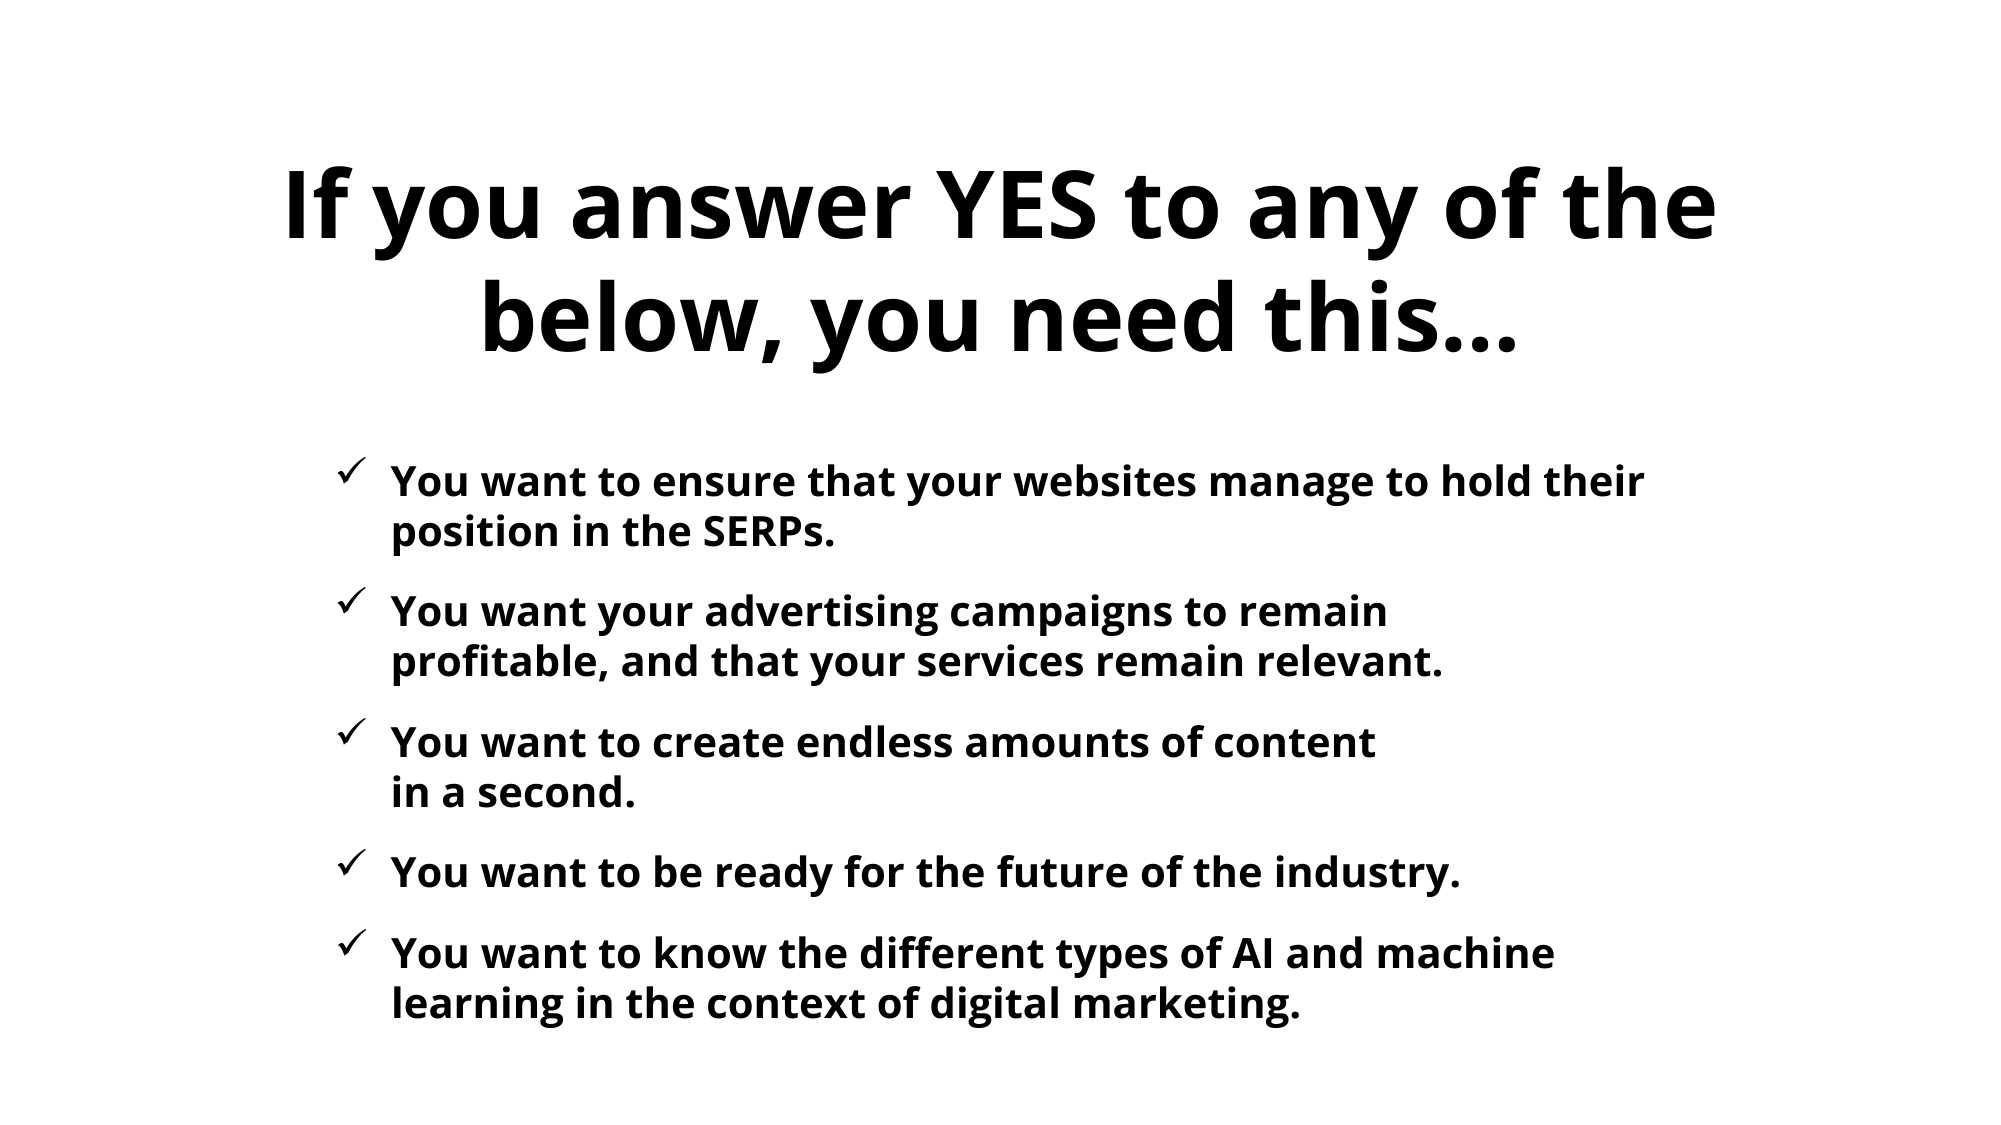

If you answer YES to any of the below, you need this…
You want to ensure that your websites manage to hold their position in the SERPs.
You want your advertising campaigns to remain profitable, and that your services remain relevant.
You want to create endless amounts of content in a second.
You want to be ready for the future of the industry.
You want to know the different types of AI and machine learning in the context of digital marketing.